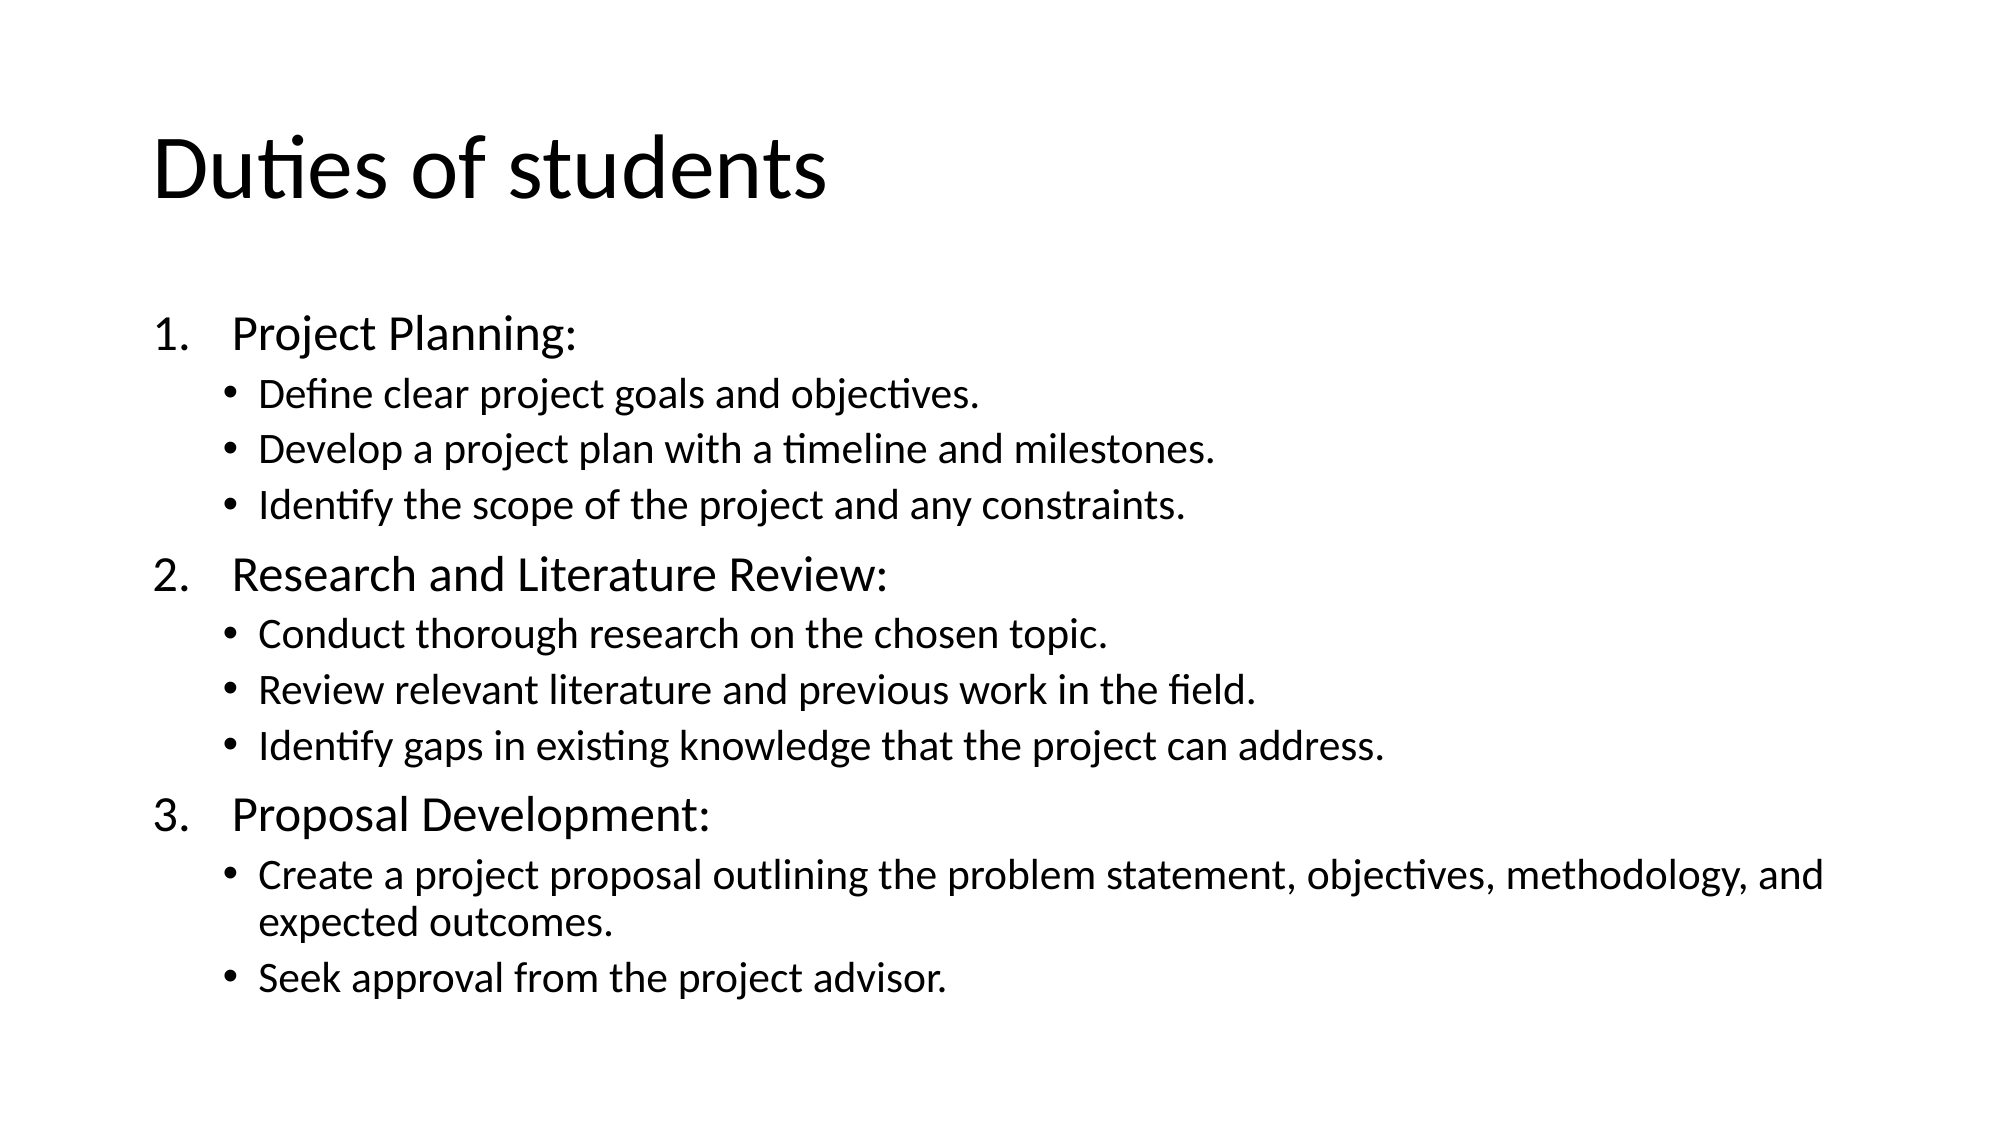

# Duties of students
Project Planning:
Define clear project goals and objectives.
Develop a project plan with a timeline and milestones.
Identify the scope of the project and any constraints.
Research and Literature Review:
Conduct thorough research on the chosen topic.
Review relevant literature and previous work in the field.
Identify gaps in existing knowledge that the project can address.
Proposal Development:
Create a project proposal outlining the problem statement, objectives, methodology, and expected outcomes.
Seek approval from the project advisor.